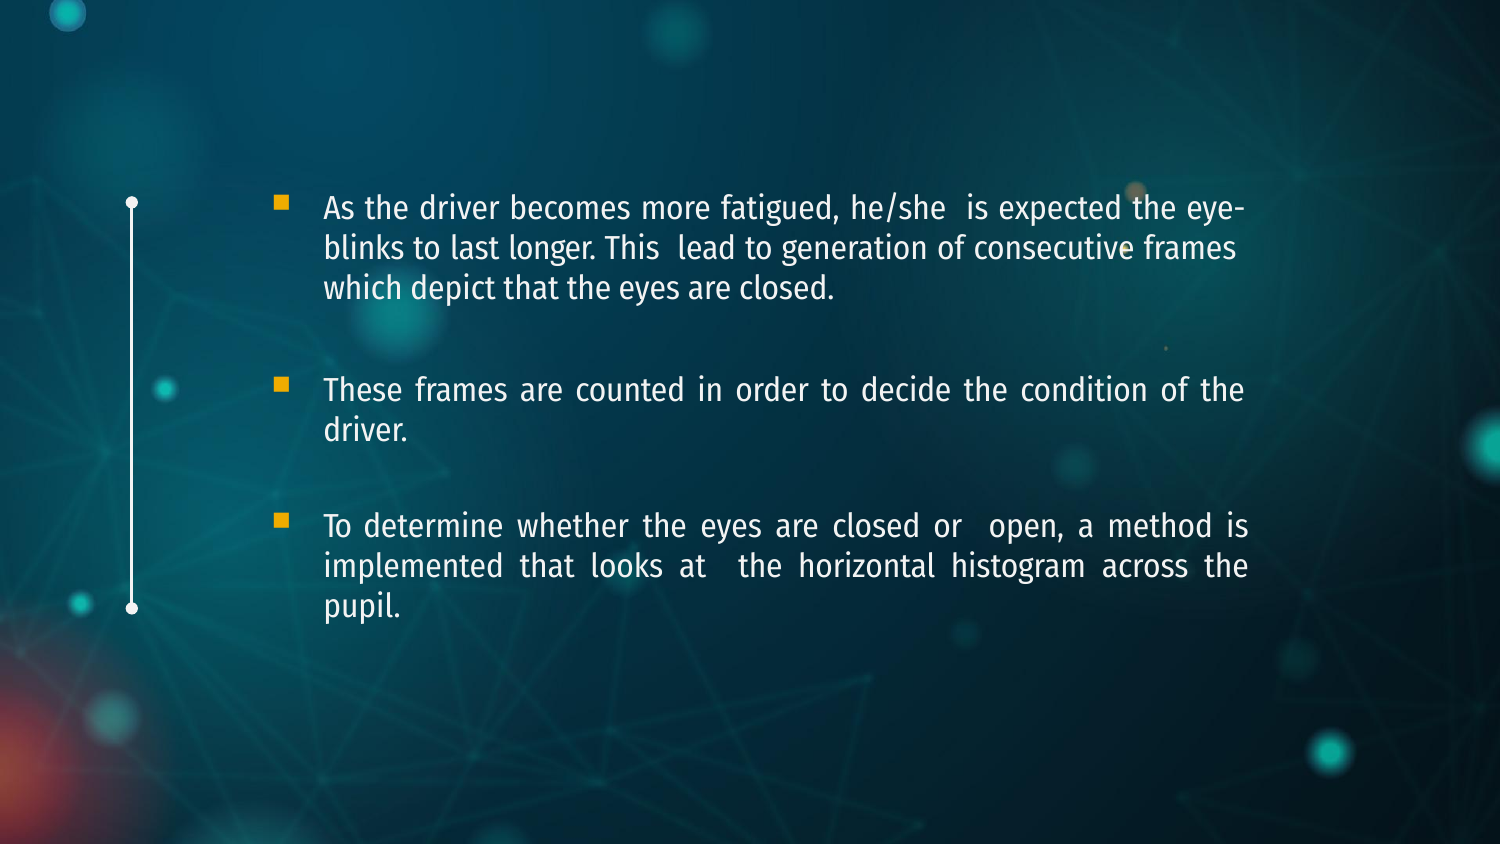

As the driver becomes more fatigued, he/she  is expected the eye-blinks to last longer. This  lead to generation of consecutive frames  which depict that the eyes are closed.

These frames are counted in order to decide the condition of the driver.

To determine whether the eyes are closed or  open, a method is implemented that looks at  the horizontal histogram across the pupil.